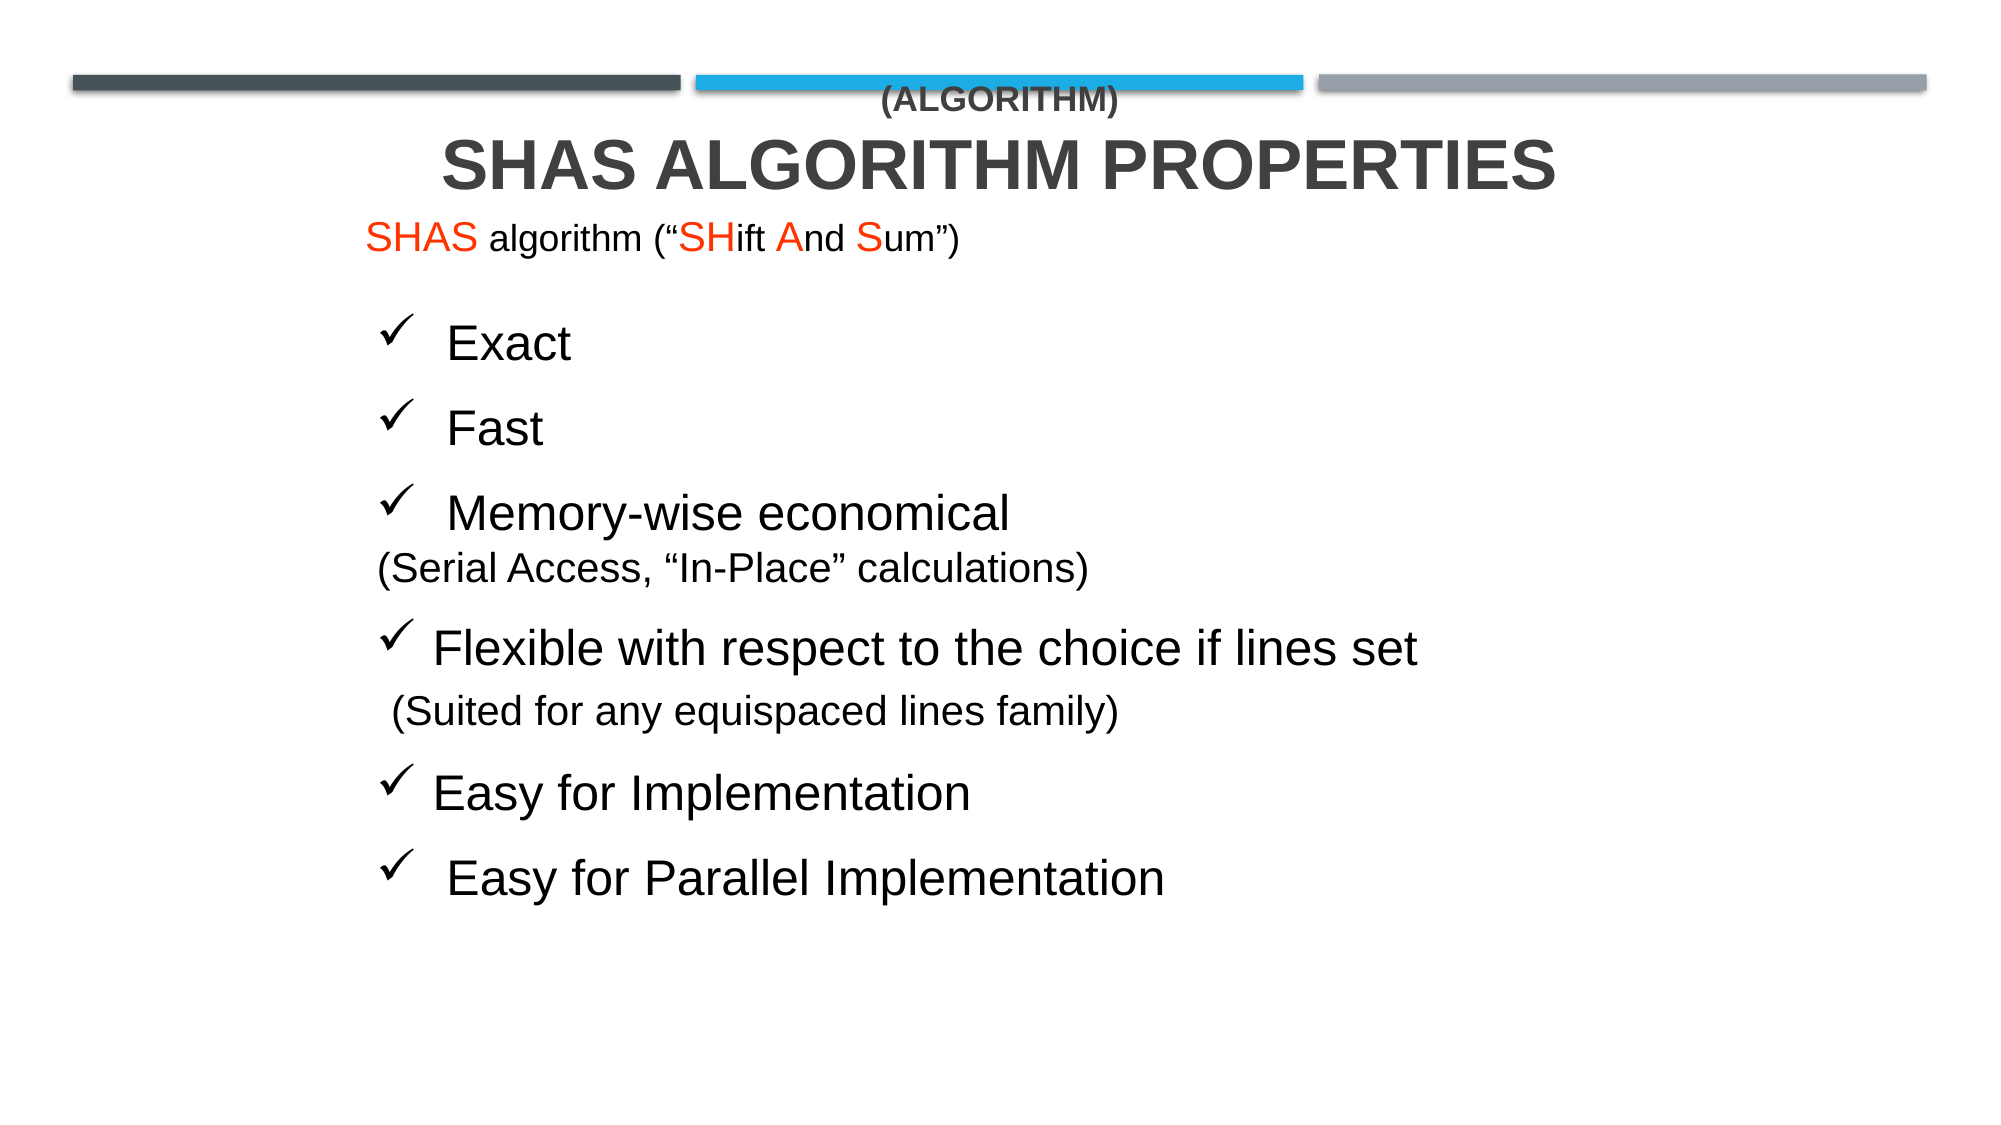

# (Algorithm) SHAS Algorithm Properties
SHAS algorithm (“SHift And Sum”)
  Exact
  Fast
  Memory-wise economical
(Serial Access, “In-Place” calculations)
 Flexible with respect to the choice if lines set
 (Suited for any equispaced lines family)
 Easy for Implementation
  Easy for Parallel Implementation